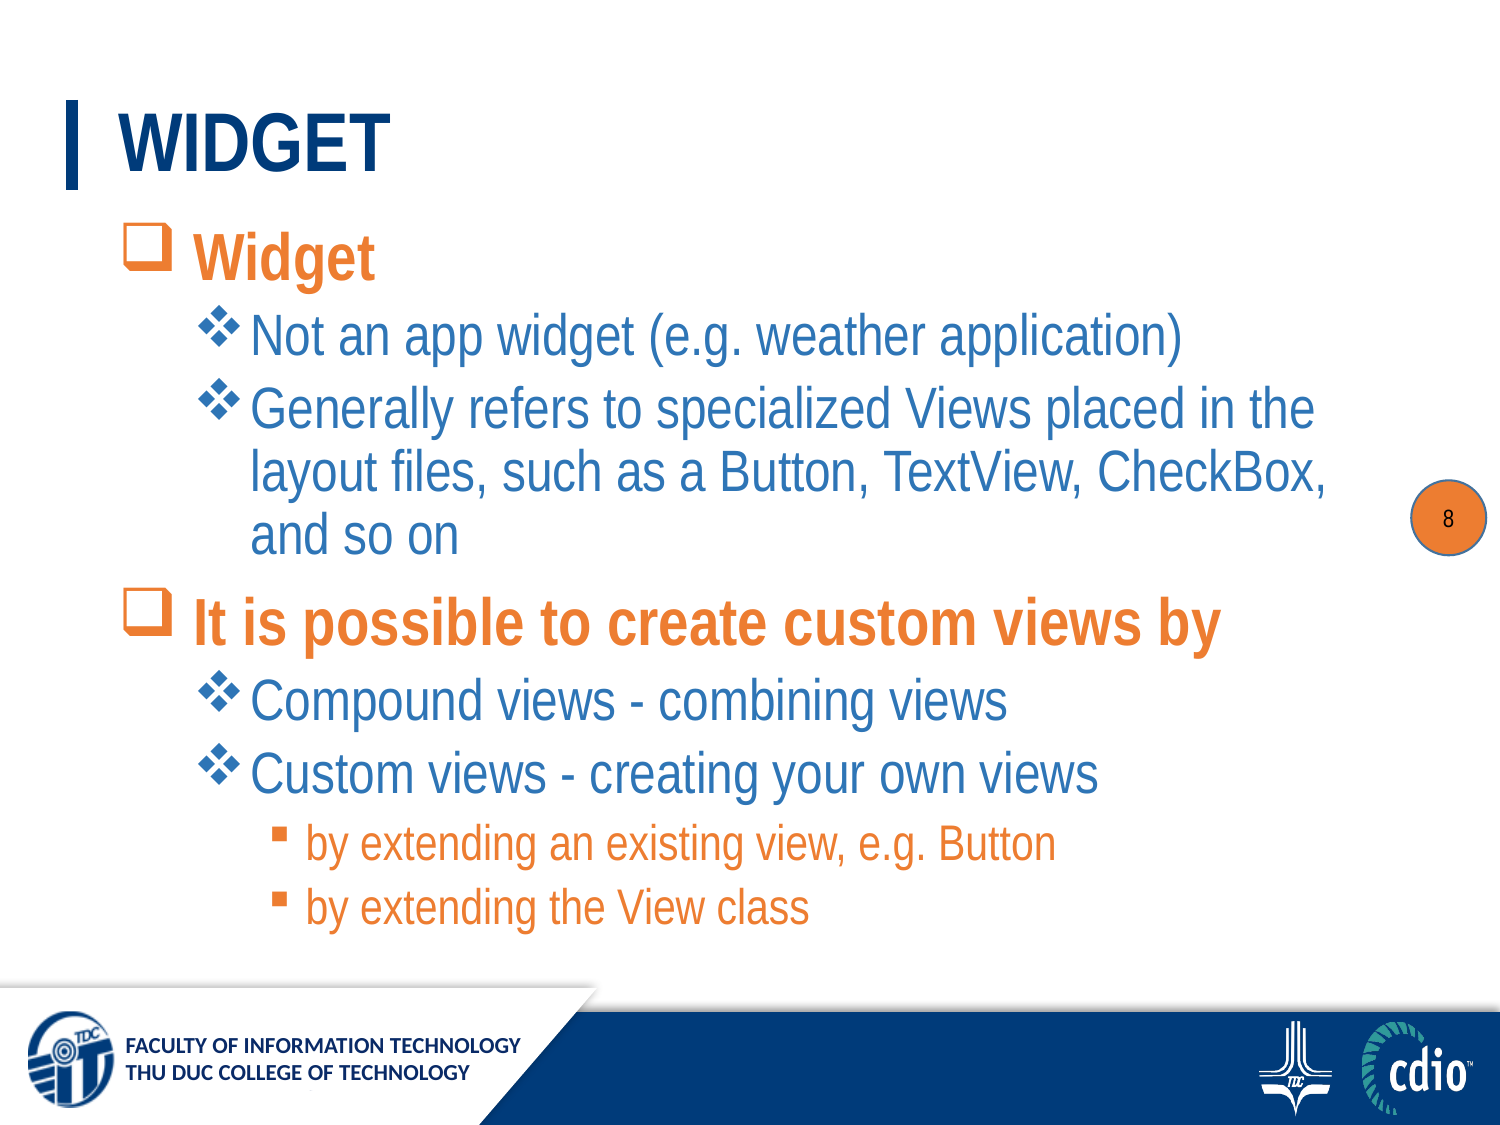

# WIDGET
 Widget
Not an app widget (e.g. weather application)
Generally refers to specialized Views placed in the layout files, such as a Button, TextView, CheckBox, and so on
 It is possible to create custom views by
Compound views - combining views
Custom views - creating your own views
by extending an existing view, e.g. Button
by extending the View class